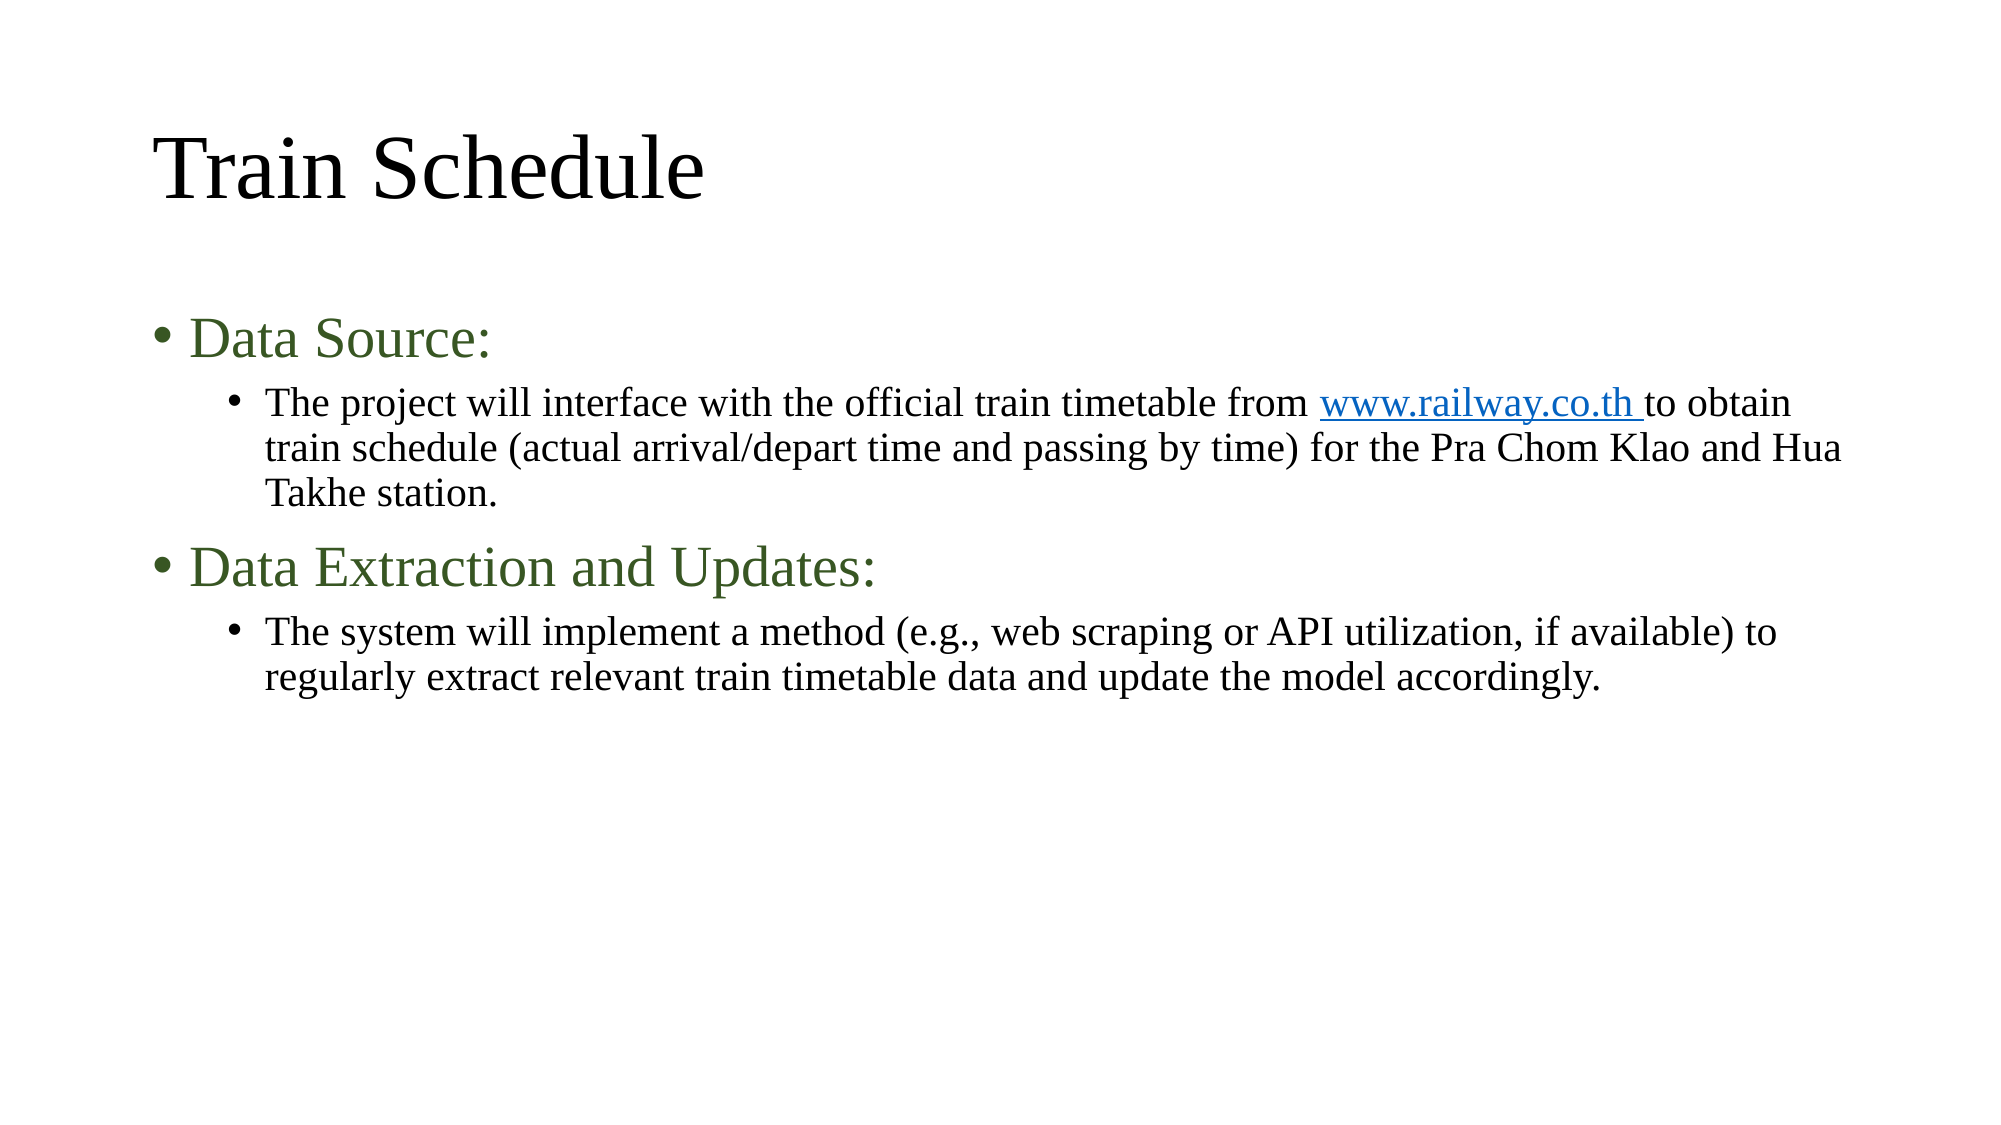

# Train Schedule
Data Source:
The project will interface with the official train timetable from www.railway.co.th to obtain train schedule (actual arrival/depart time and passing by time) for the Pra Chom Klao and Hua Takhe station.
Data Extraction and Updates:
The system will implement a method (e.g., web scraping or API utilization, if available) to regularly extract relevant train timetable data and update the model accordingly.